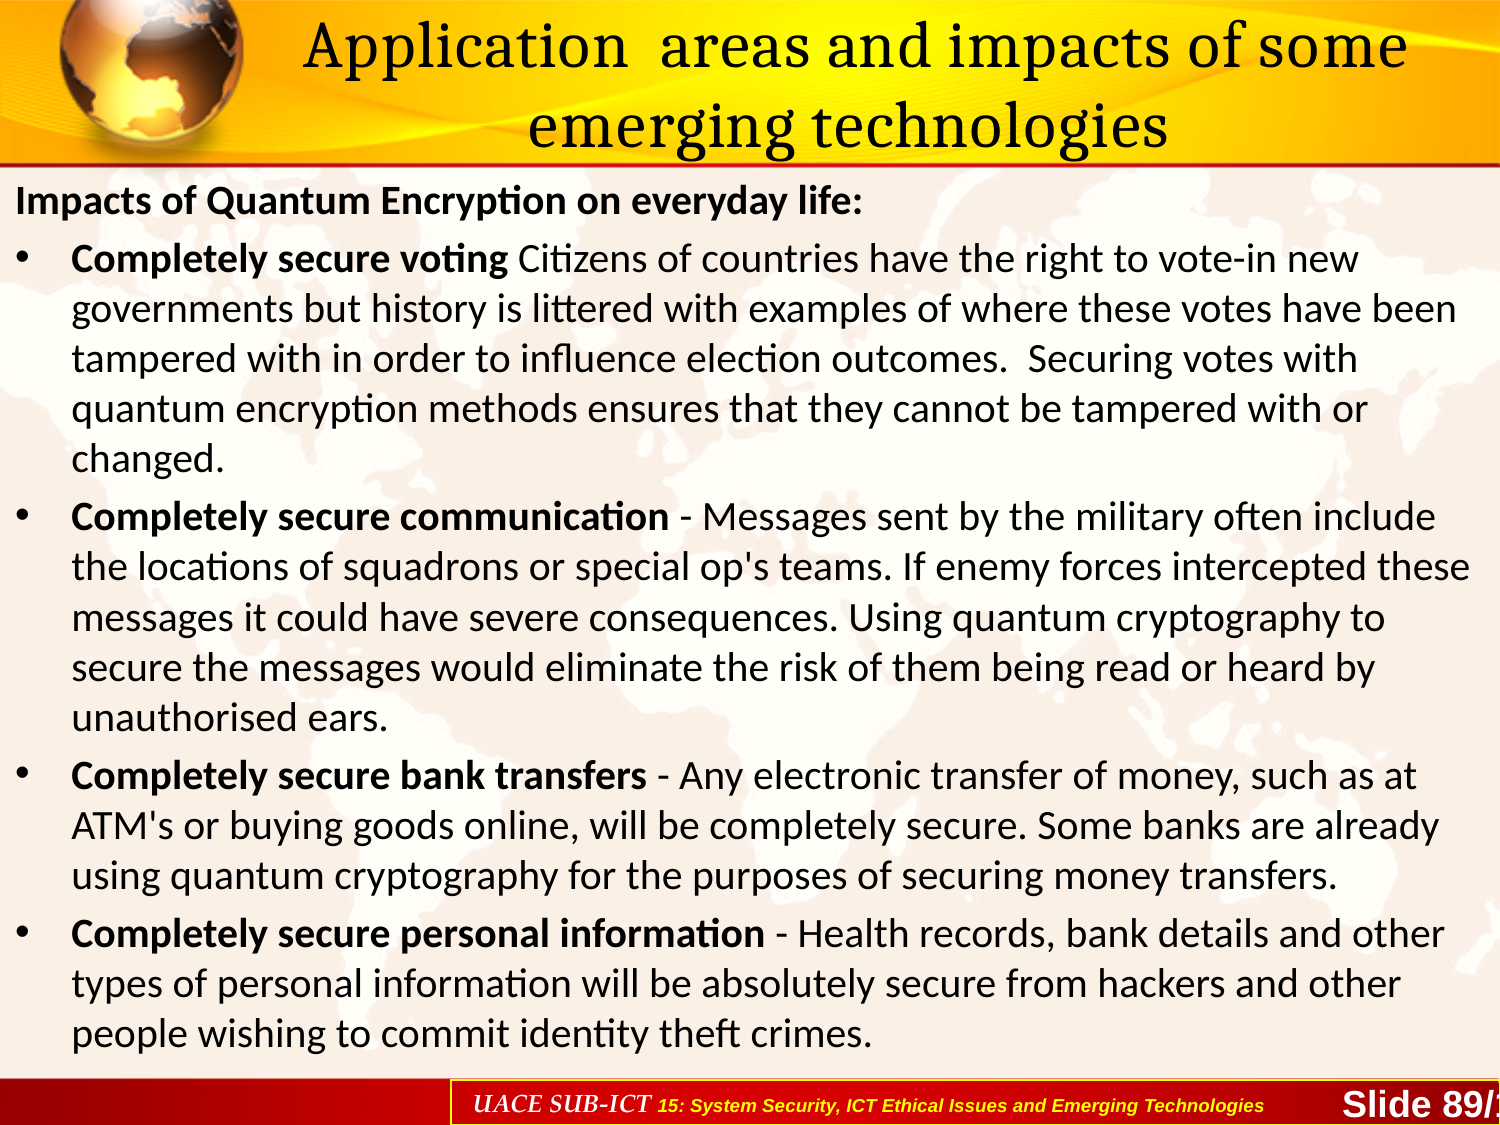

# Application  areas and impacts of some emerging technologies
Impacts of Quantum Encryption on everyday life:
Completely secure voting Citizens of countries have the right to vote-in new governments but history is littered with examples of where these votes have been tampered with in order to influence election outcomes.  Securing votes with quantum encryption methods ensures that they cannot be tampered with or changed.
Completely secure communication - Messages sent by the military often include the locations of squadrons or special op's teams. If enemy forces intercepted these messages it could have severe consequences. Using quantum cryptography to secure the messages would eliminate the risk of them being read or heard by unauthorised ears.
Completely secure bank transfers - Any electronic transfer of money, such as at ATM's or buying goods online, will be completely secure. Some banks are already using quantum cryptography for the purposes of securing money transfers.
Completely secure personal information - Health records, bank details and other types of personal information will be absolutely secure from hackers and other people wishing to commit identity theft crimes.